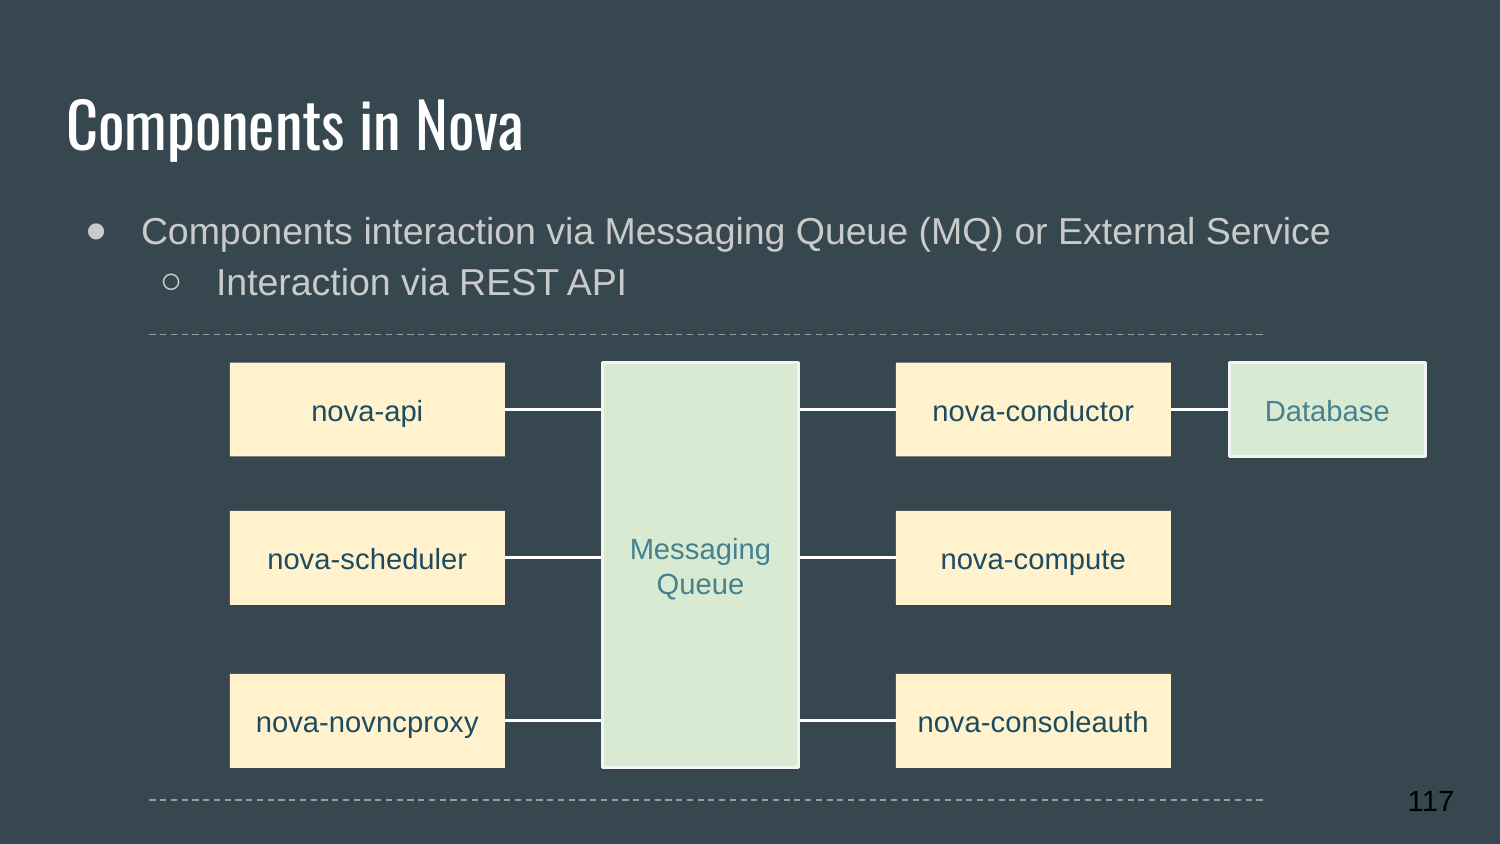

# Components in Nova
Components interaction via Messaging Queue (MQ) or External Service
Interaction via REST API
nova-api
Messaging Queue
nova-conductor
Database
nova-scheduler
nova-compute
nova-novncproxy
nova-consoleauth
117